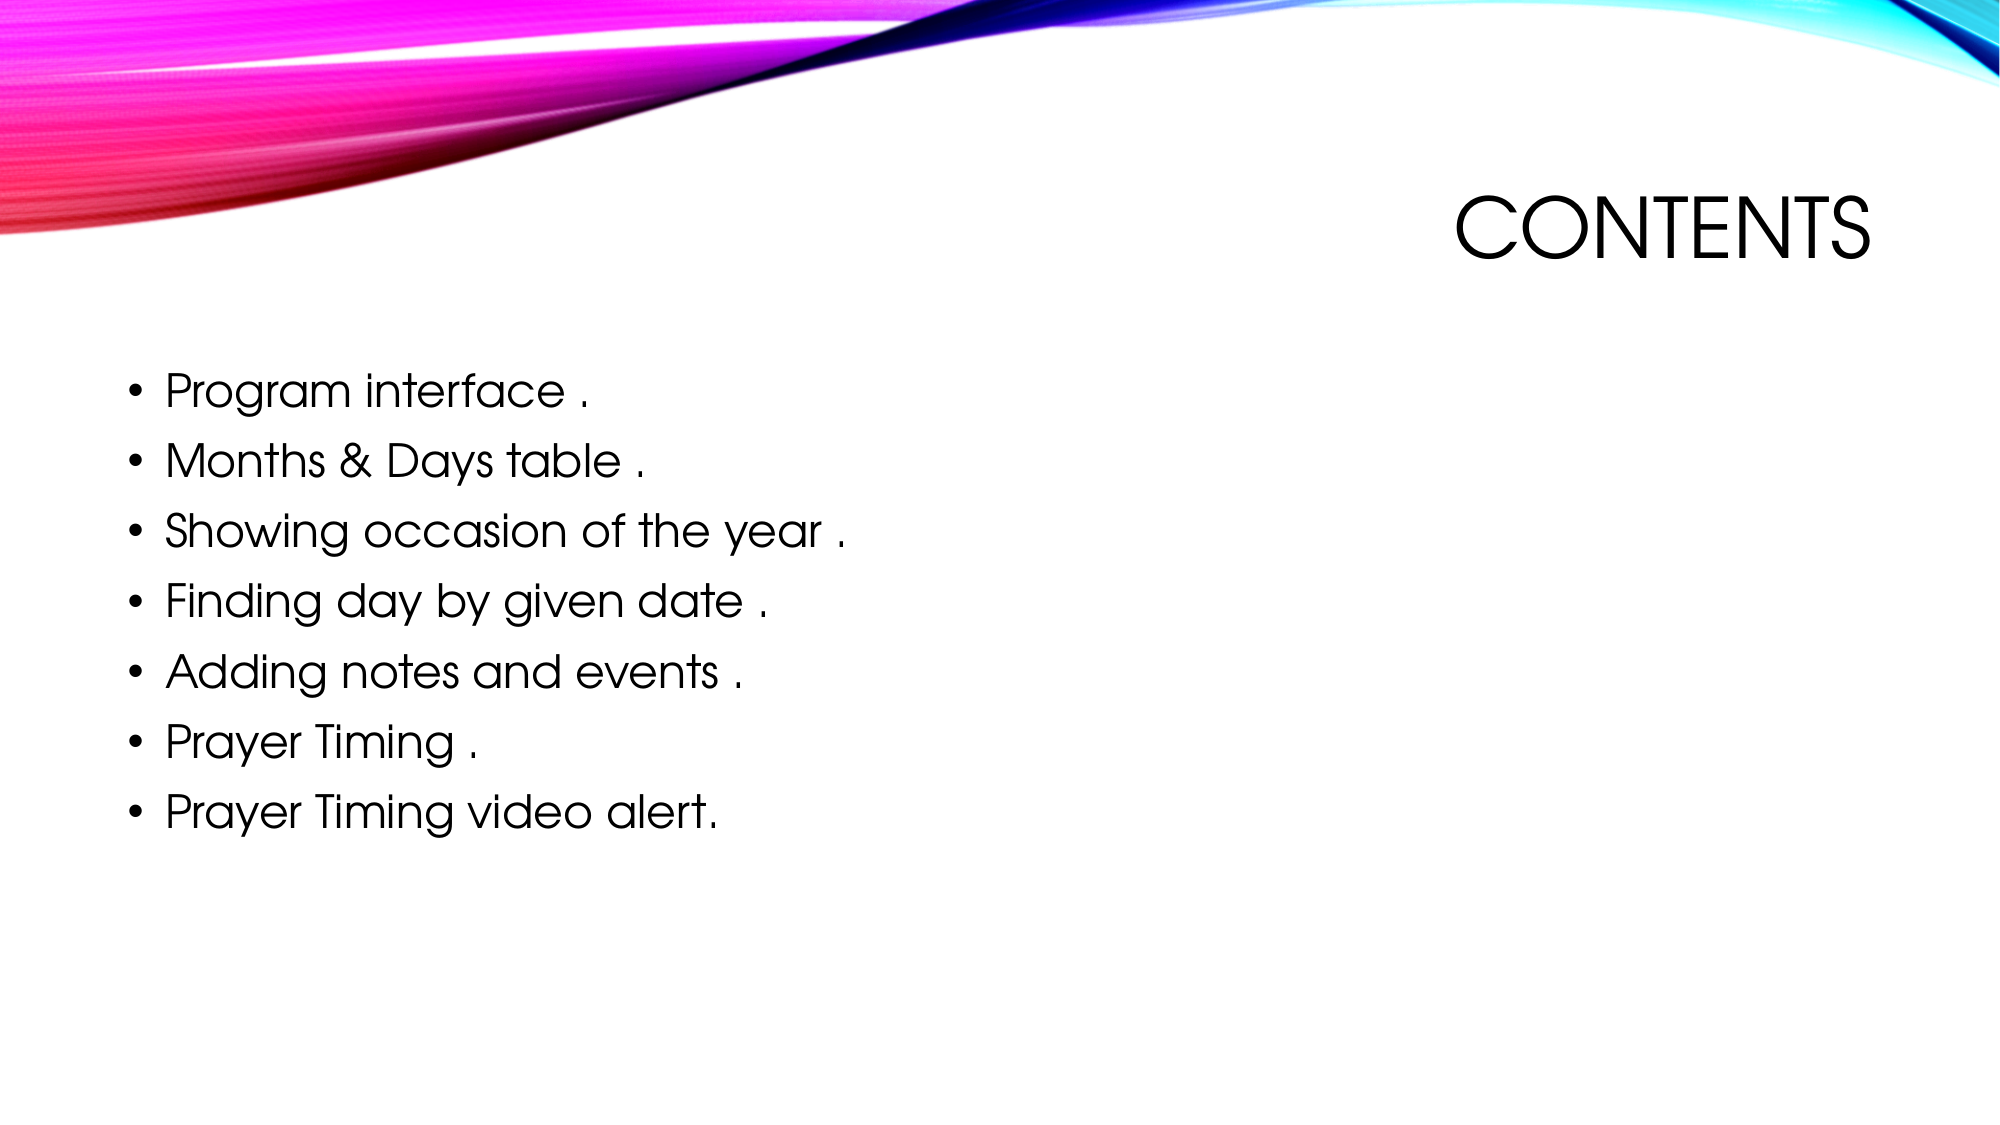

# contents
Program interface .
Months & Days table .
Showing occasion of the year .
Finding day by given date .
Adding notes and events .
Prayer Timing .
Prayer Timing video alert.